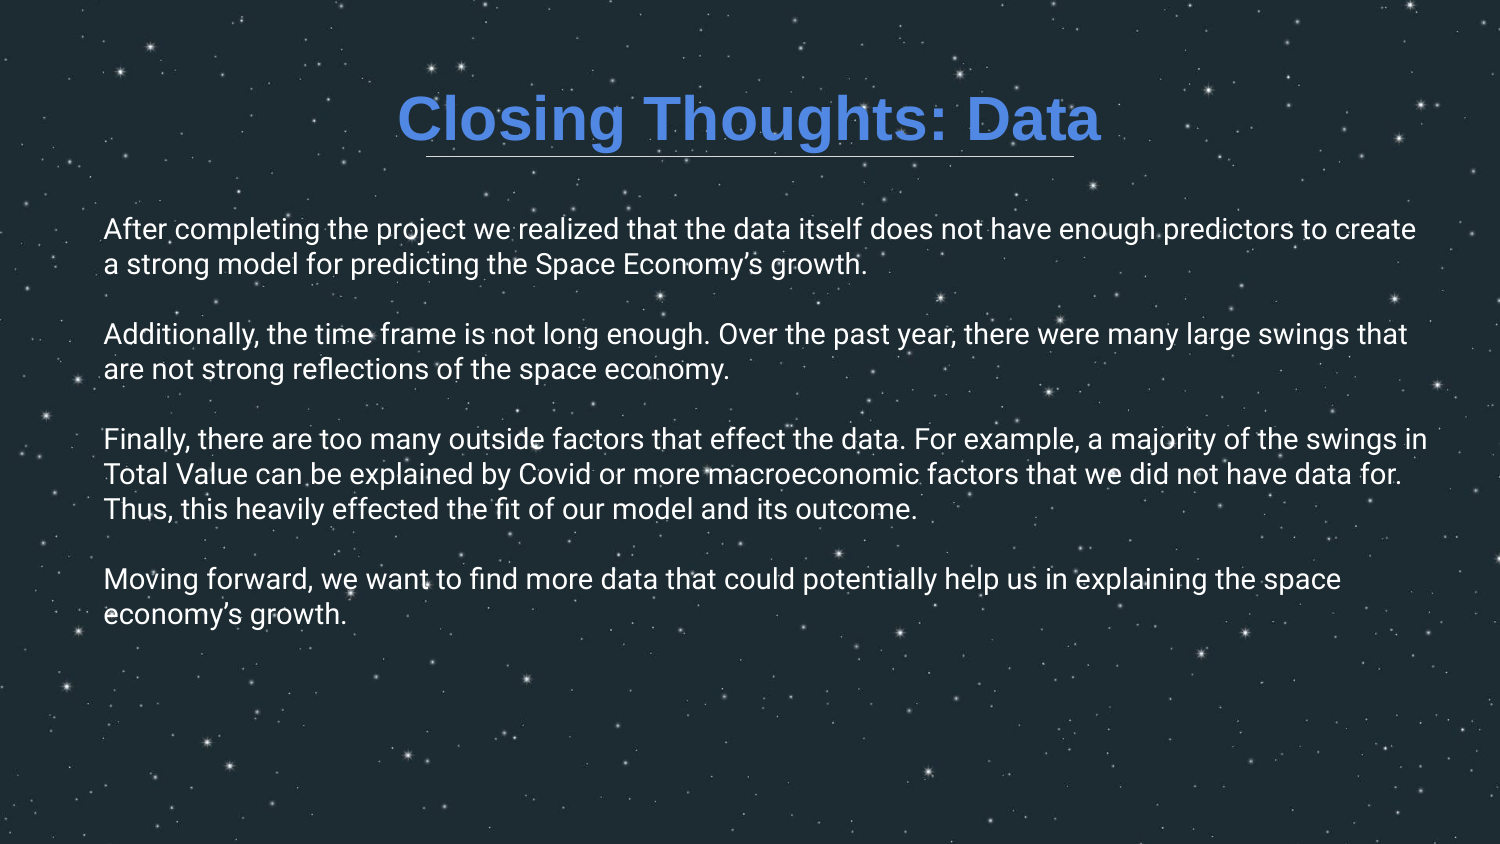

# Closing Thoughts: Data

After completing the project we realized that the data itself does not have enough predictors to create a strong model for predicting the Space Economy’s growth.

Additionally, the time frame is not long enough. Over the past year, there were many large swings that are not strong reflections of the space economy.

Finally, there are too many outside factors that effect the data. For example, a majority of the swings in Total Value can be explained by Covid or more macroeconomic factors that we did not have data for. Thus, this heavily effected the fit of our model and its outcome.

Moving forward, we want to find more data that could potentially help us in explaining the space economy’s growth.